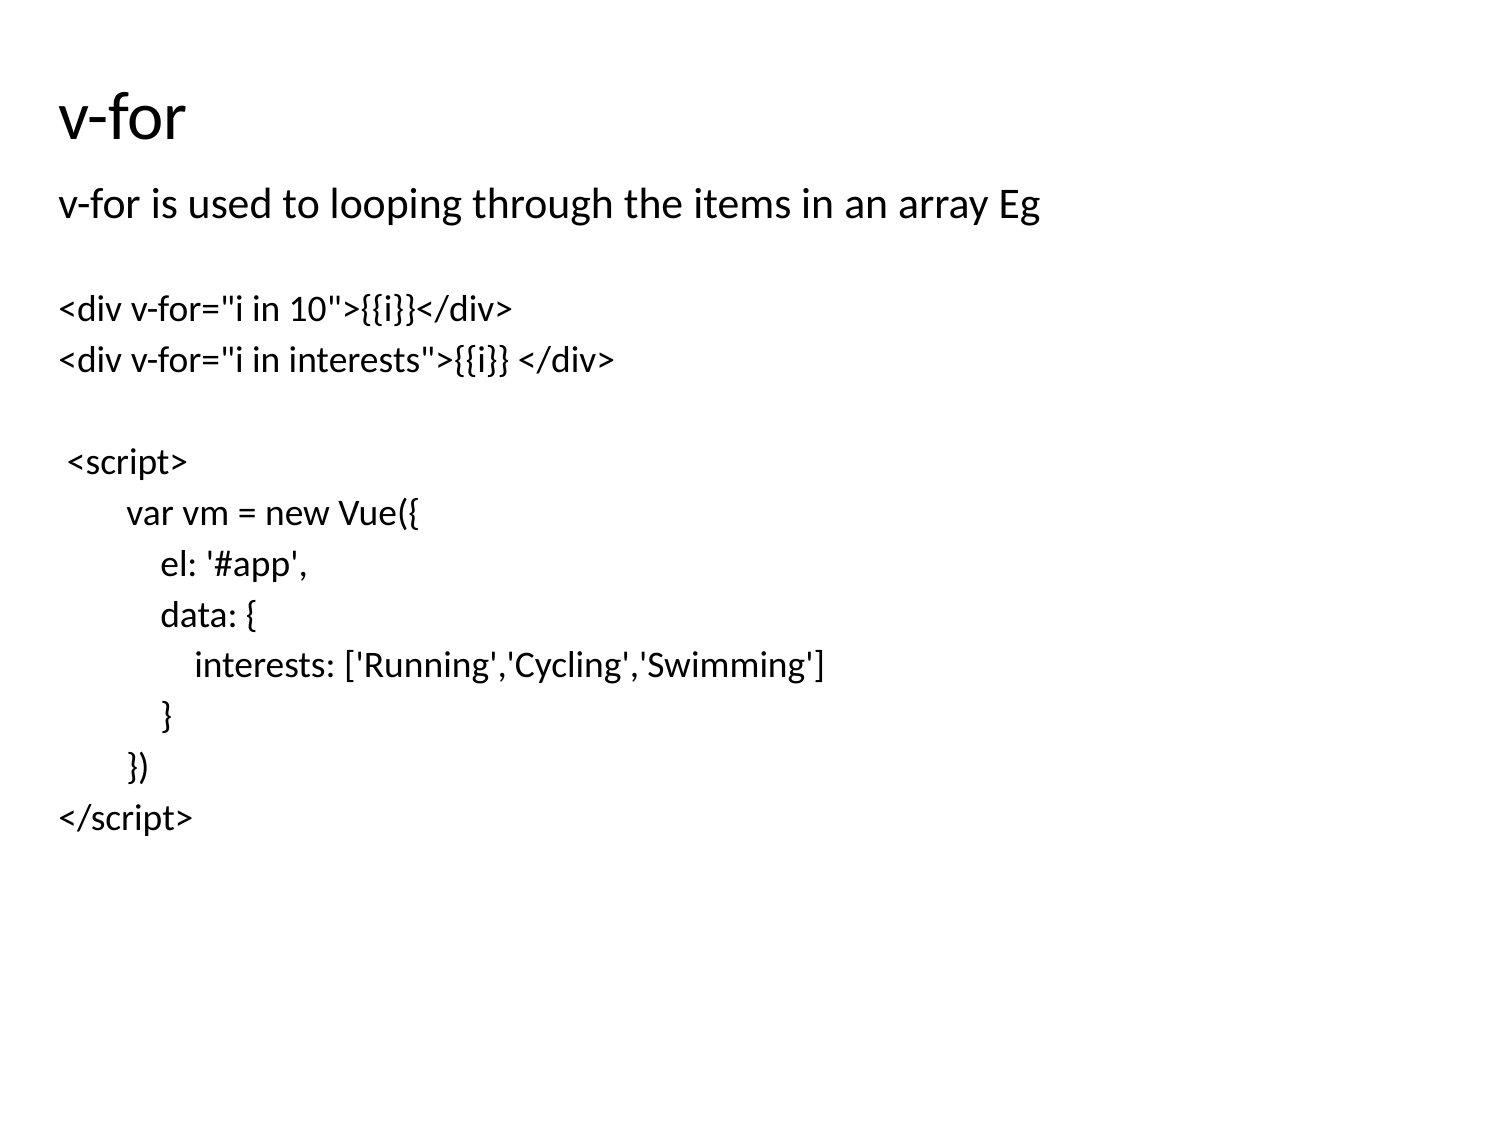

# v-for
v-for is used to looping through the items in an array Eg

<div v-for="i in 10">{{i}}</div>
<div v-for="i in interests">{{i}} </div>

 <script>
        var vm = new Vue({
            el: '#app',
            data: {
                interests: ['Running','Cycling','Swimming']
            }
        })
</script>